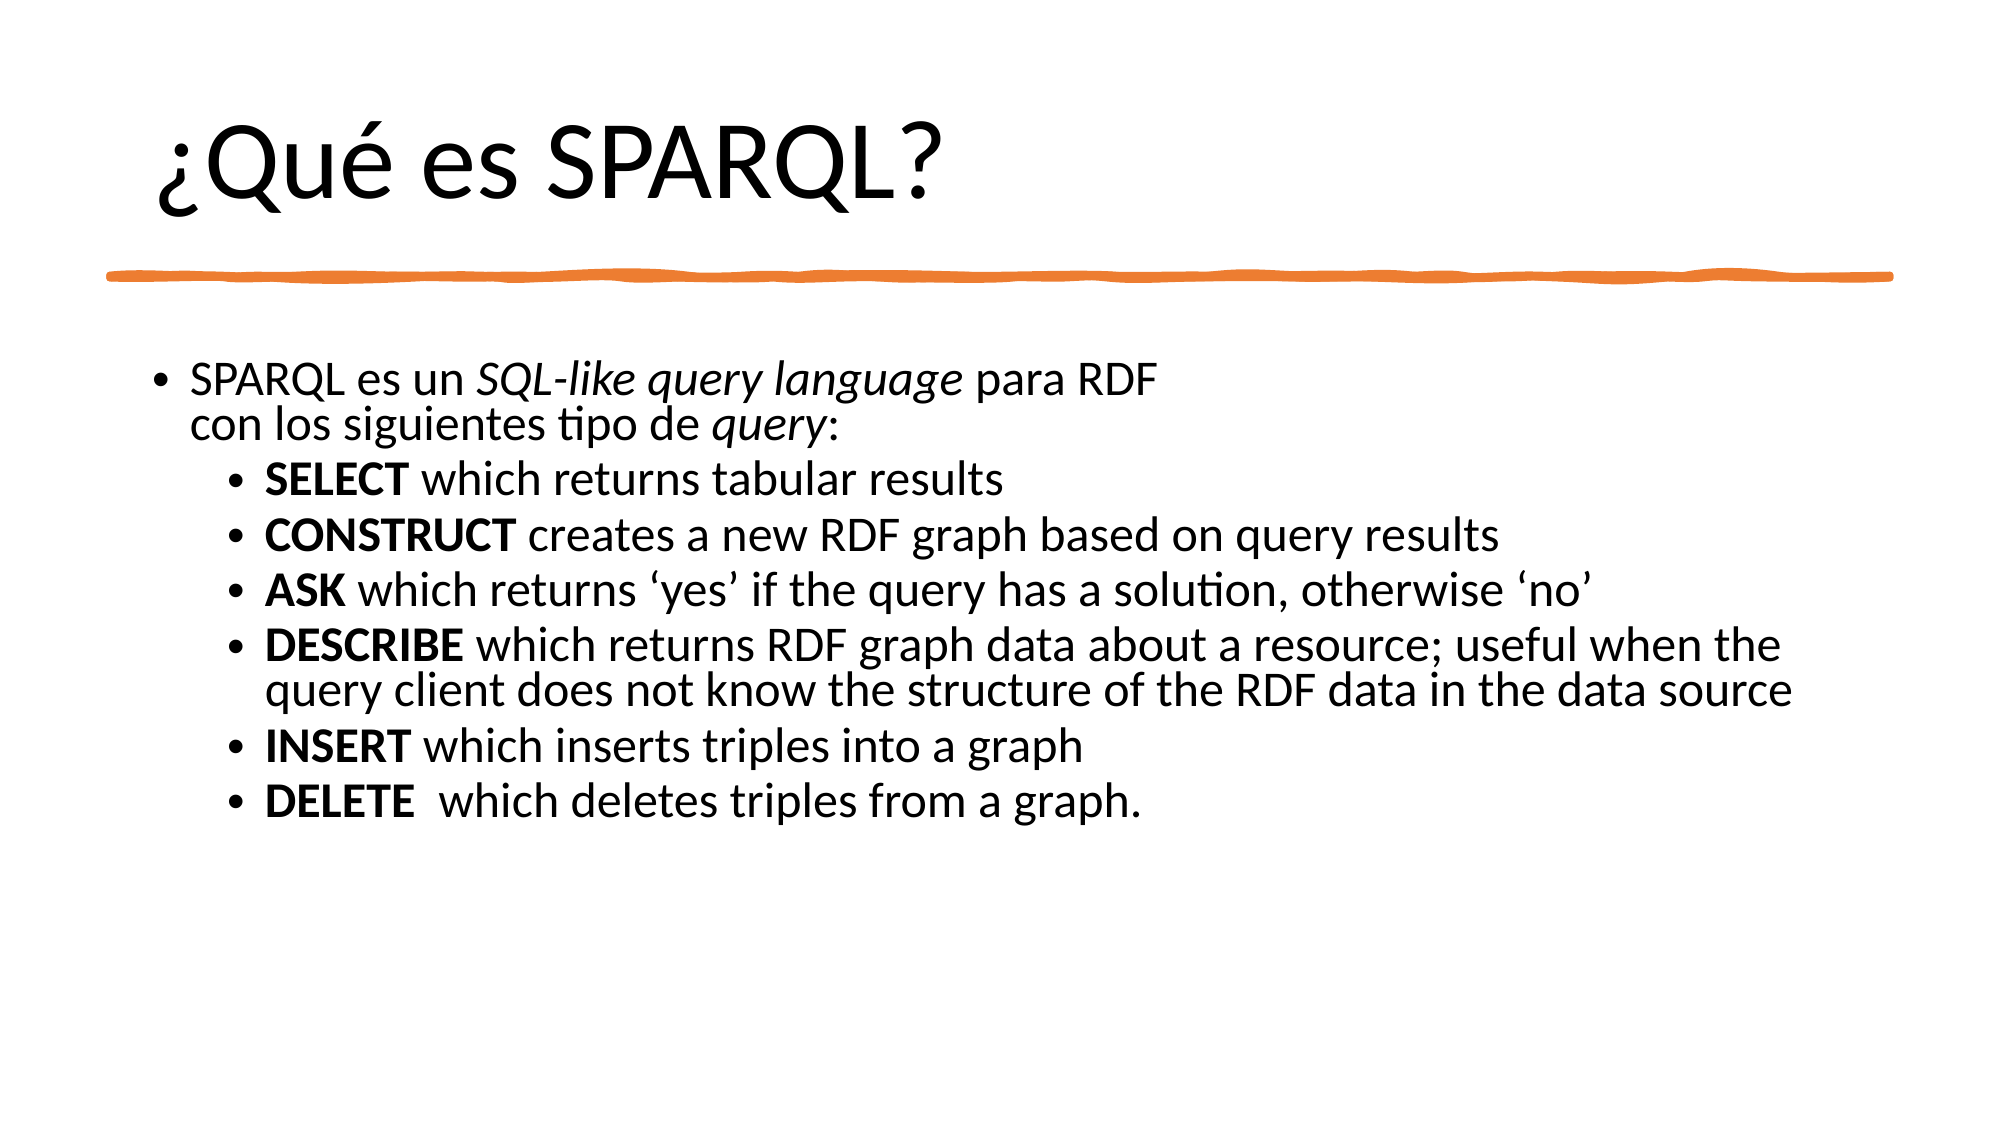

¿Qué es SPARQL?

SPARQL es un SQL-like query language para RDF
con los siguientes tipo de query:
SELECT which returns tabular results
CONSTRUCT creates a new RDF graph based on query results
ASK which returns ‘yes’ if the query has a solution, otherwise ‘no’
DESCRIBE which returns RDF graph data about a resource; useful when the query client does not know the structure of the RDF data in the data source
INSERT which inserts triples into a graph
DELETE  which deletes triples from a graph.